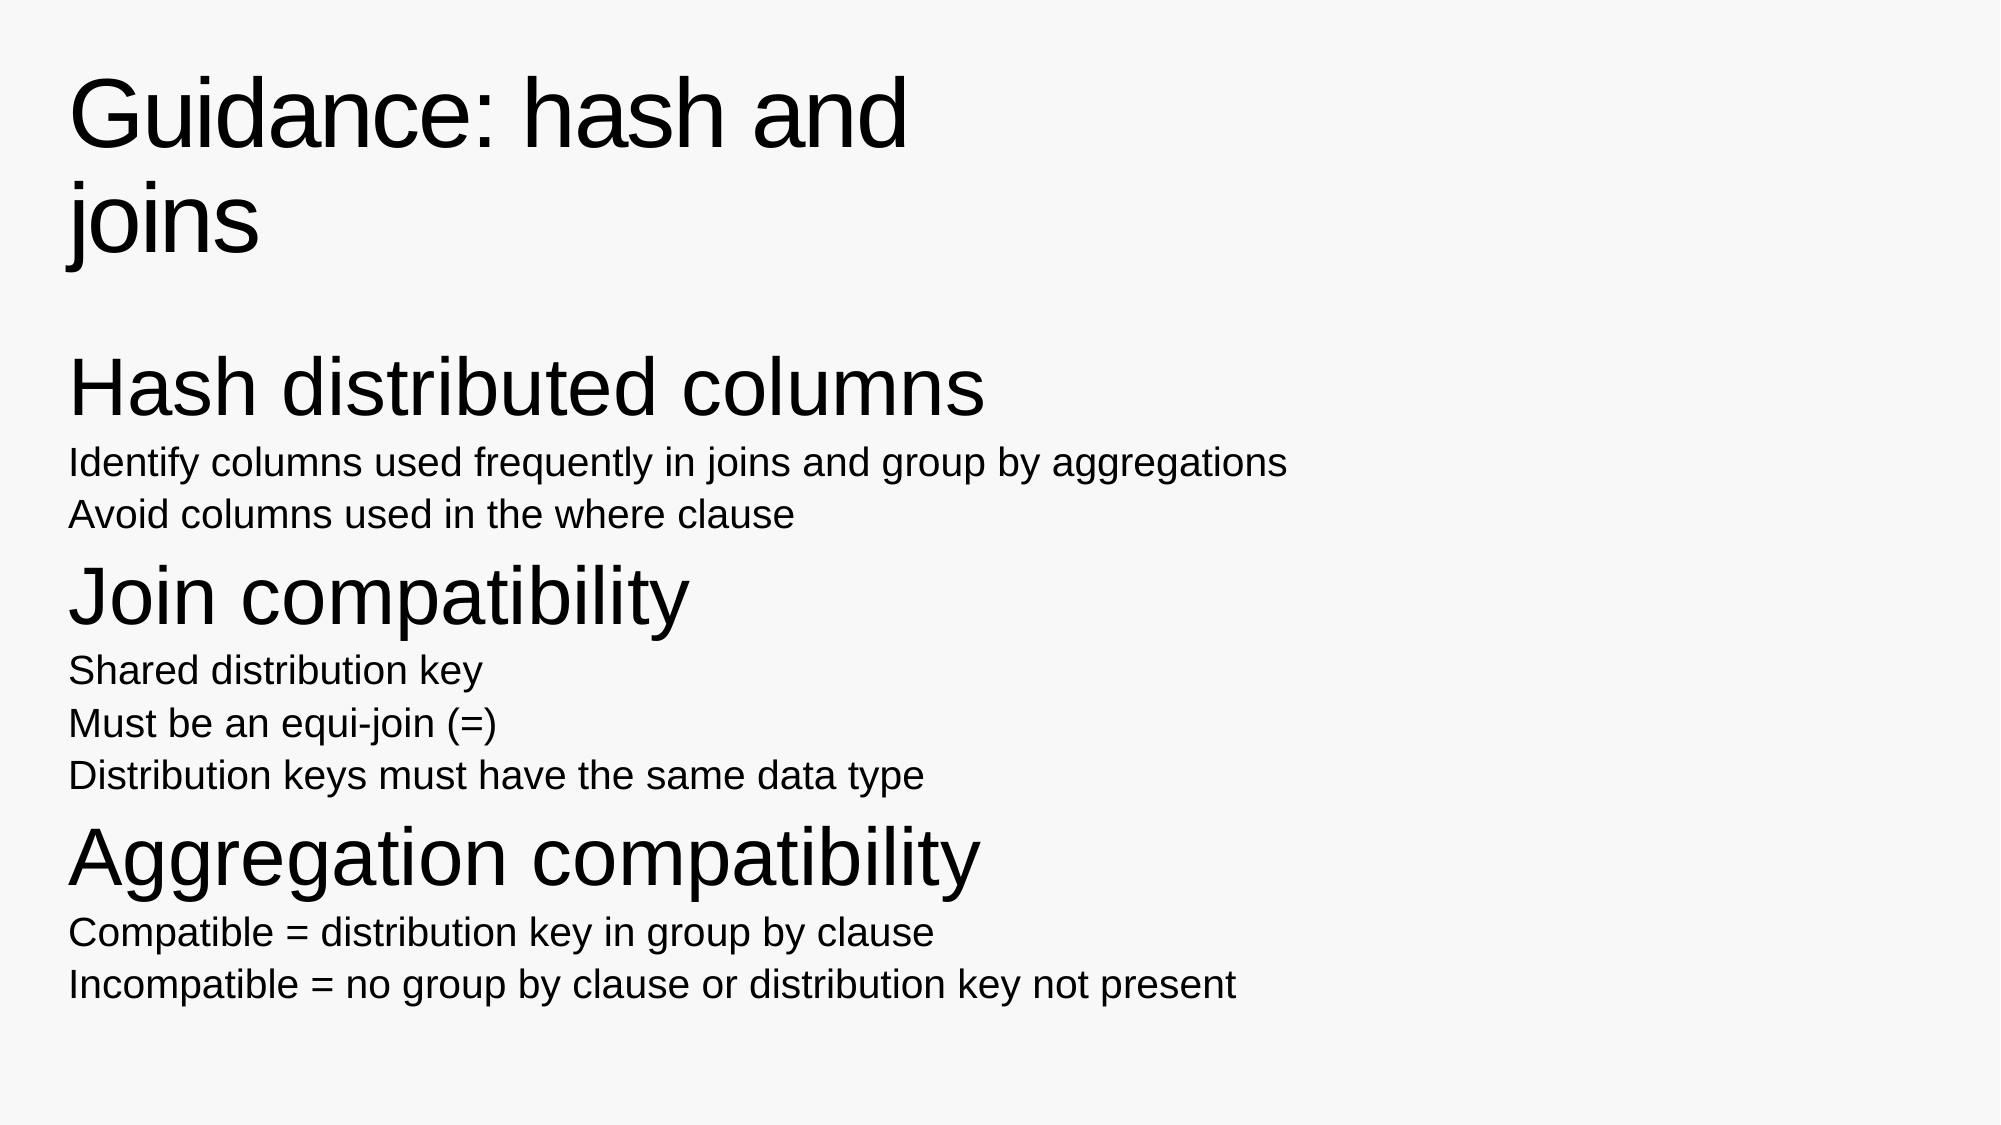

# Guidance: hash and joins
Hash distributed columns
Identify columns used frequently in joins and group by aggregations
Avoid columns used in the where clause
Join compatibility
Shared distribution key
Must be an equi-join (=)
Distribution keys must have the same data type
Aggregation compatibility
Compatible = distribution key in group by clause
Incompatible = no group by clause or distribution key not present